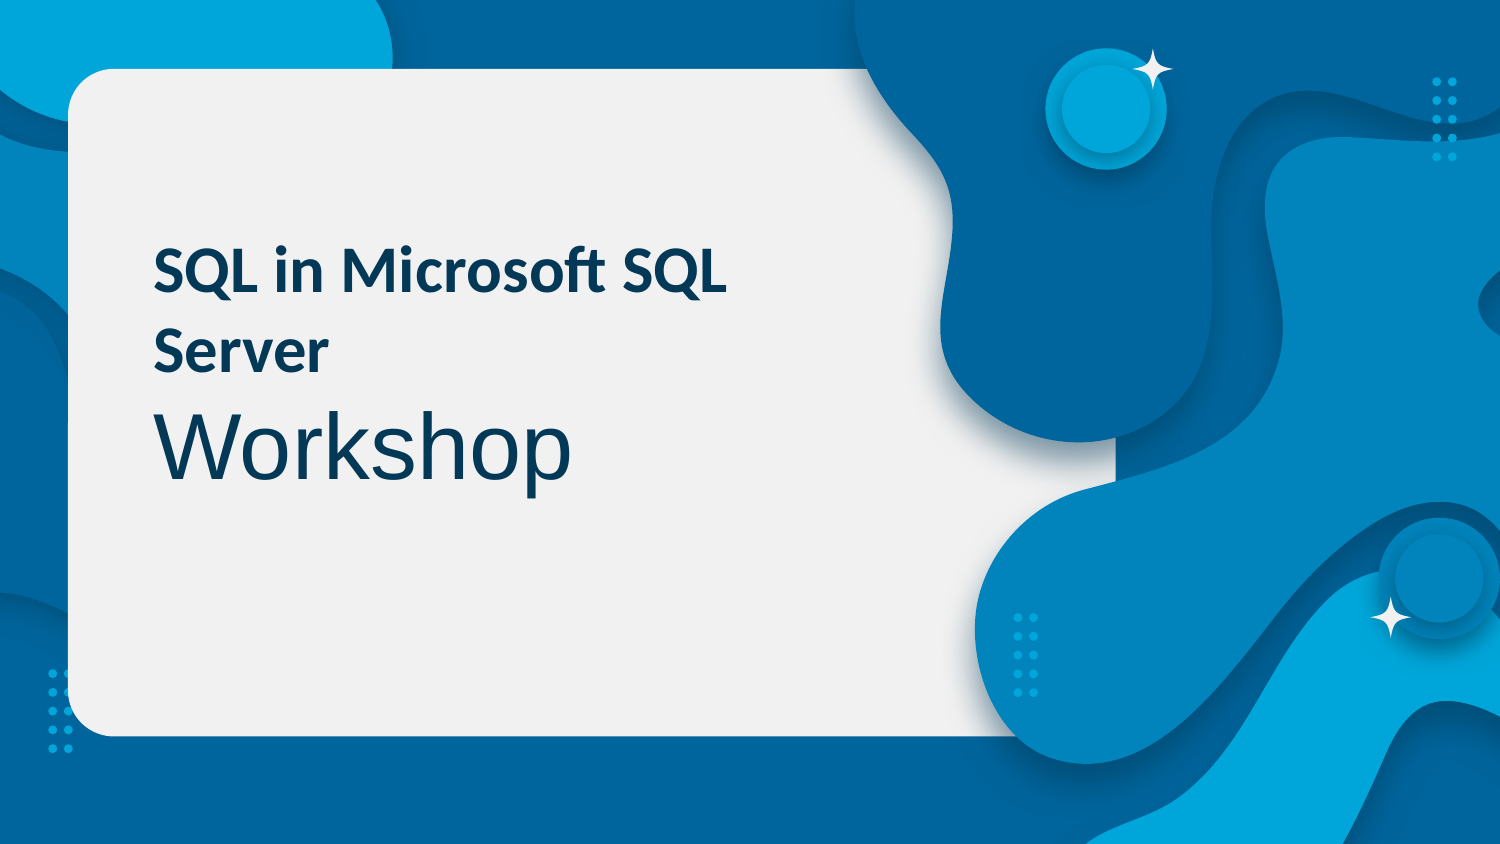

# SQL in Microsoft SQL Server Workshop